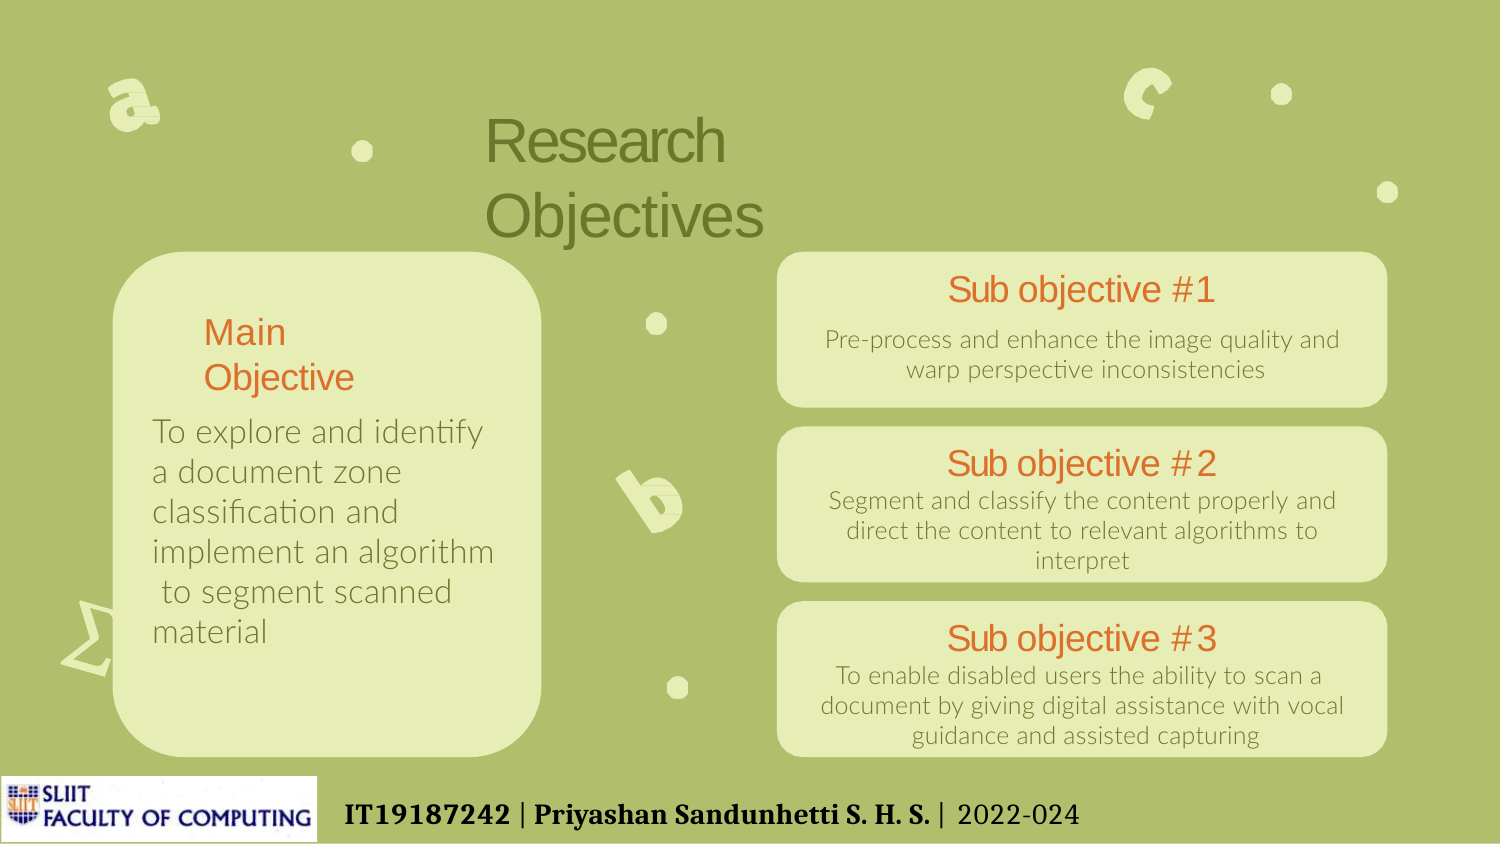

# Research Objectives

Sub objective #1
Pre-process and enhance the image quality and  warp perspective inconsistencies

Main Objective

To explore and identify  a document zone  classification and  implement an algorithm  to segment scanned  material

Sub objective #2
Segment and classify the content properly and  direct the content to relevant algorithms to  interpret

Sub objective #3
To enable disabled users the ability to scan a  document by giving digital assistance with vocal  guidance and assisted capturing

IT19187242 | Priyashan Sandunhetti S. H. S. | 2022-024